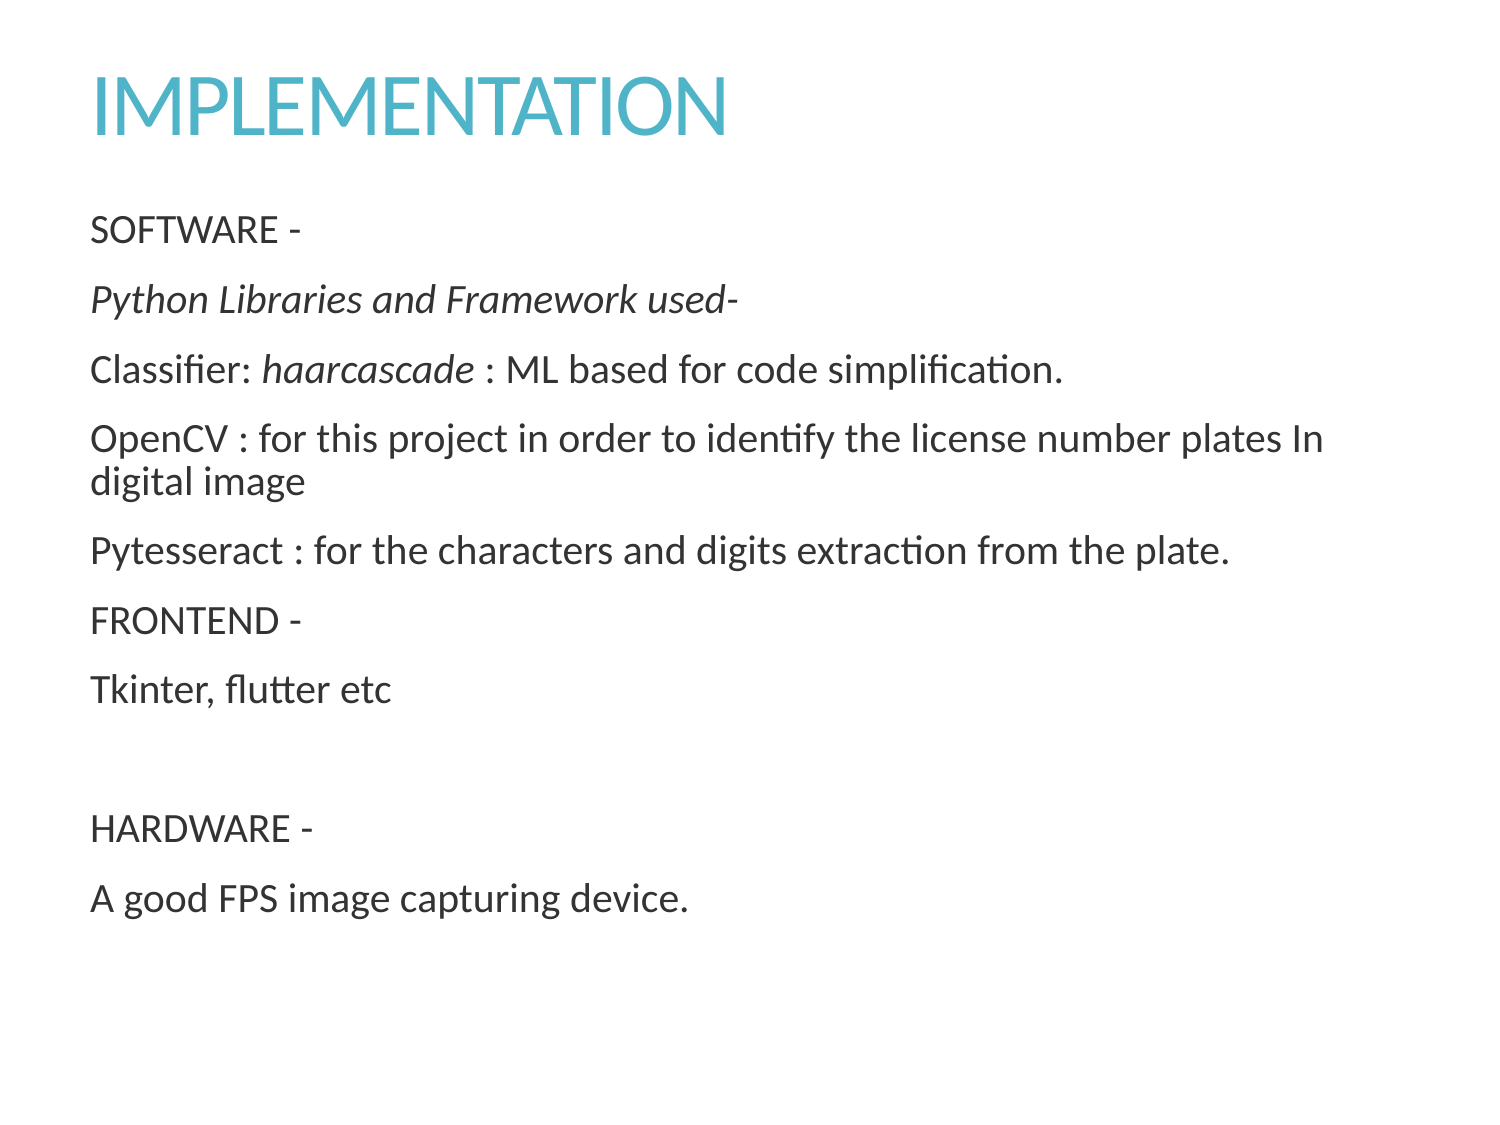

# IMPLEMENTATION
SOFTWARE -
Python Libraries and Framework used-
Classifier: haarcascade : ML based for code simplification.
OpenCV : for this project in order to identify the license number plates In digital image
Pytesseract : for the characters and digits extraction from the plate.
FRONTEND -
Tkinter, flutter etc

HARDWARE -
A good FPS image capturing device.